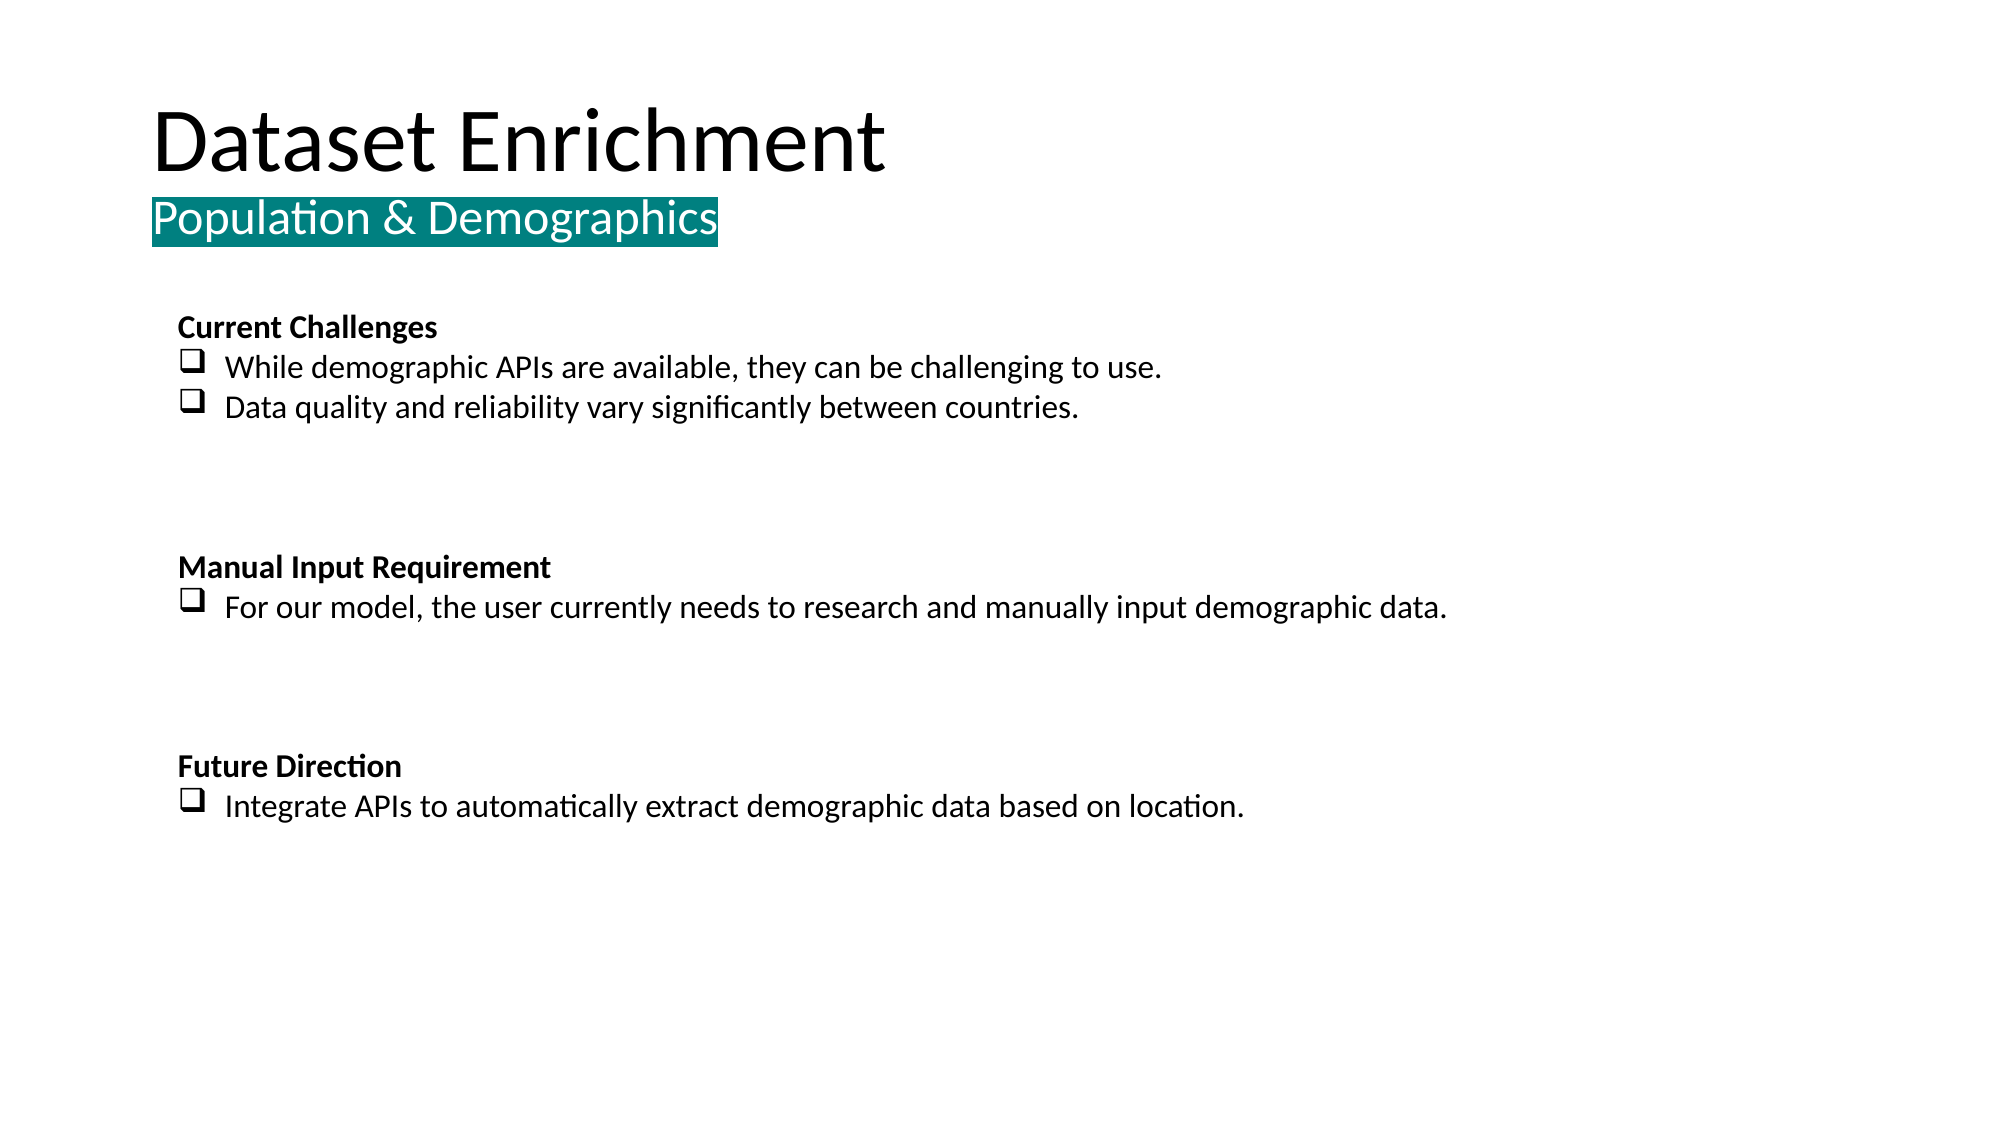

# Dataset Enrichment Population & Demographics
Current Challenges
While demographic APIs are available, they can be challenging to use.
Data quality and reliability vary significantly between countries.

Manual Input Requirement
For our model, the user currently needs to research and manually input demographic data.

Future Direction
Integrate APIs to automatically extract demographic data based on location.